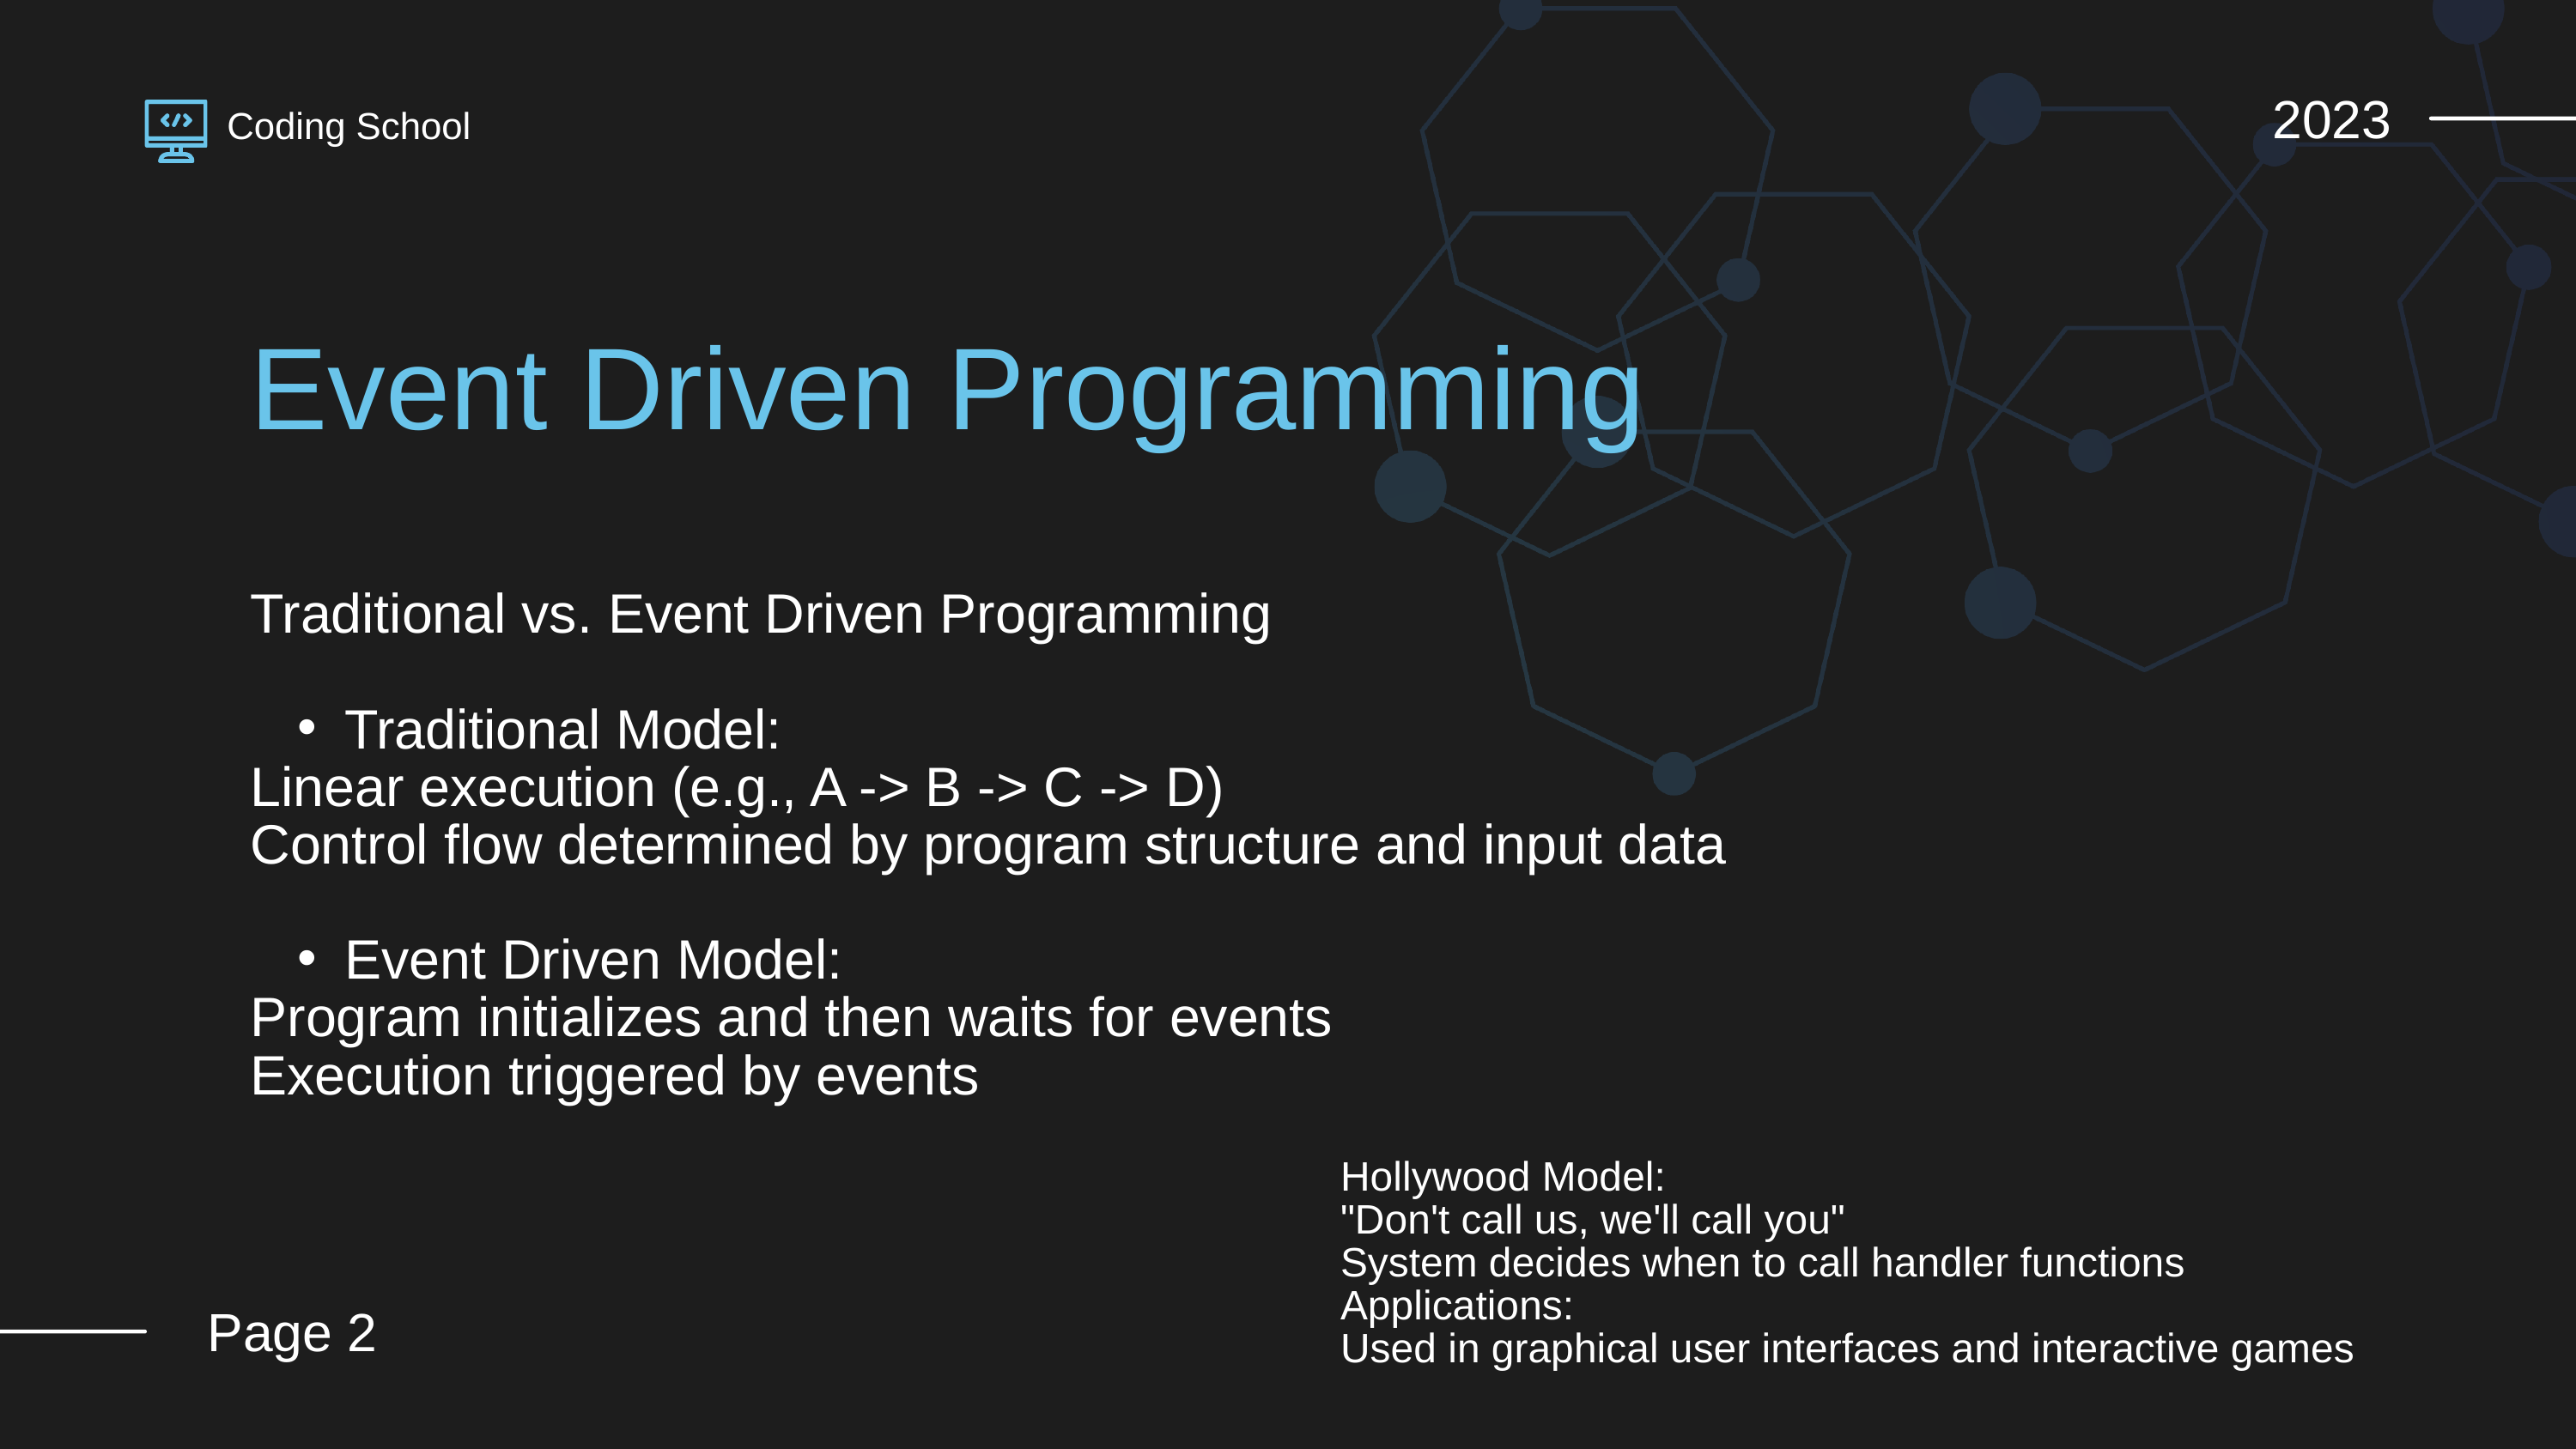

2023
Coding School

Event Driven Programming
Traditional vs. Event Driven Programming

Traditional Model:
Linear execution (e.g., A -> B -> C -> D)
Control flow determined by program structure and input data

Event Driven Model:
Program initializes and then waits for events
Execution triggered by events
Hollywood Model:
"Don't call us, we'll call you"
System decides when to call handler functions
Applications:
Used in graphical user interfaces and interactive games
Page 2